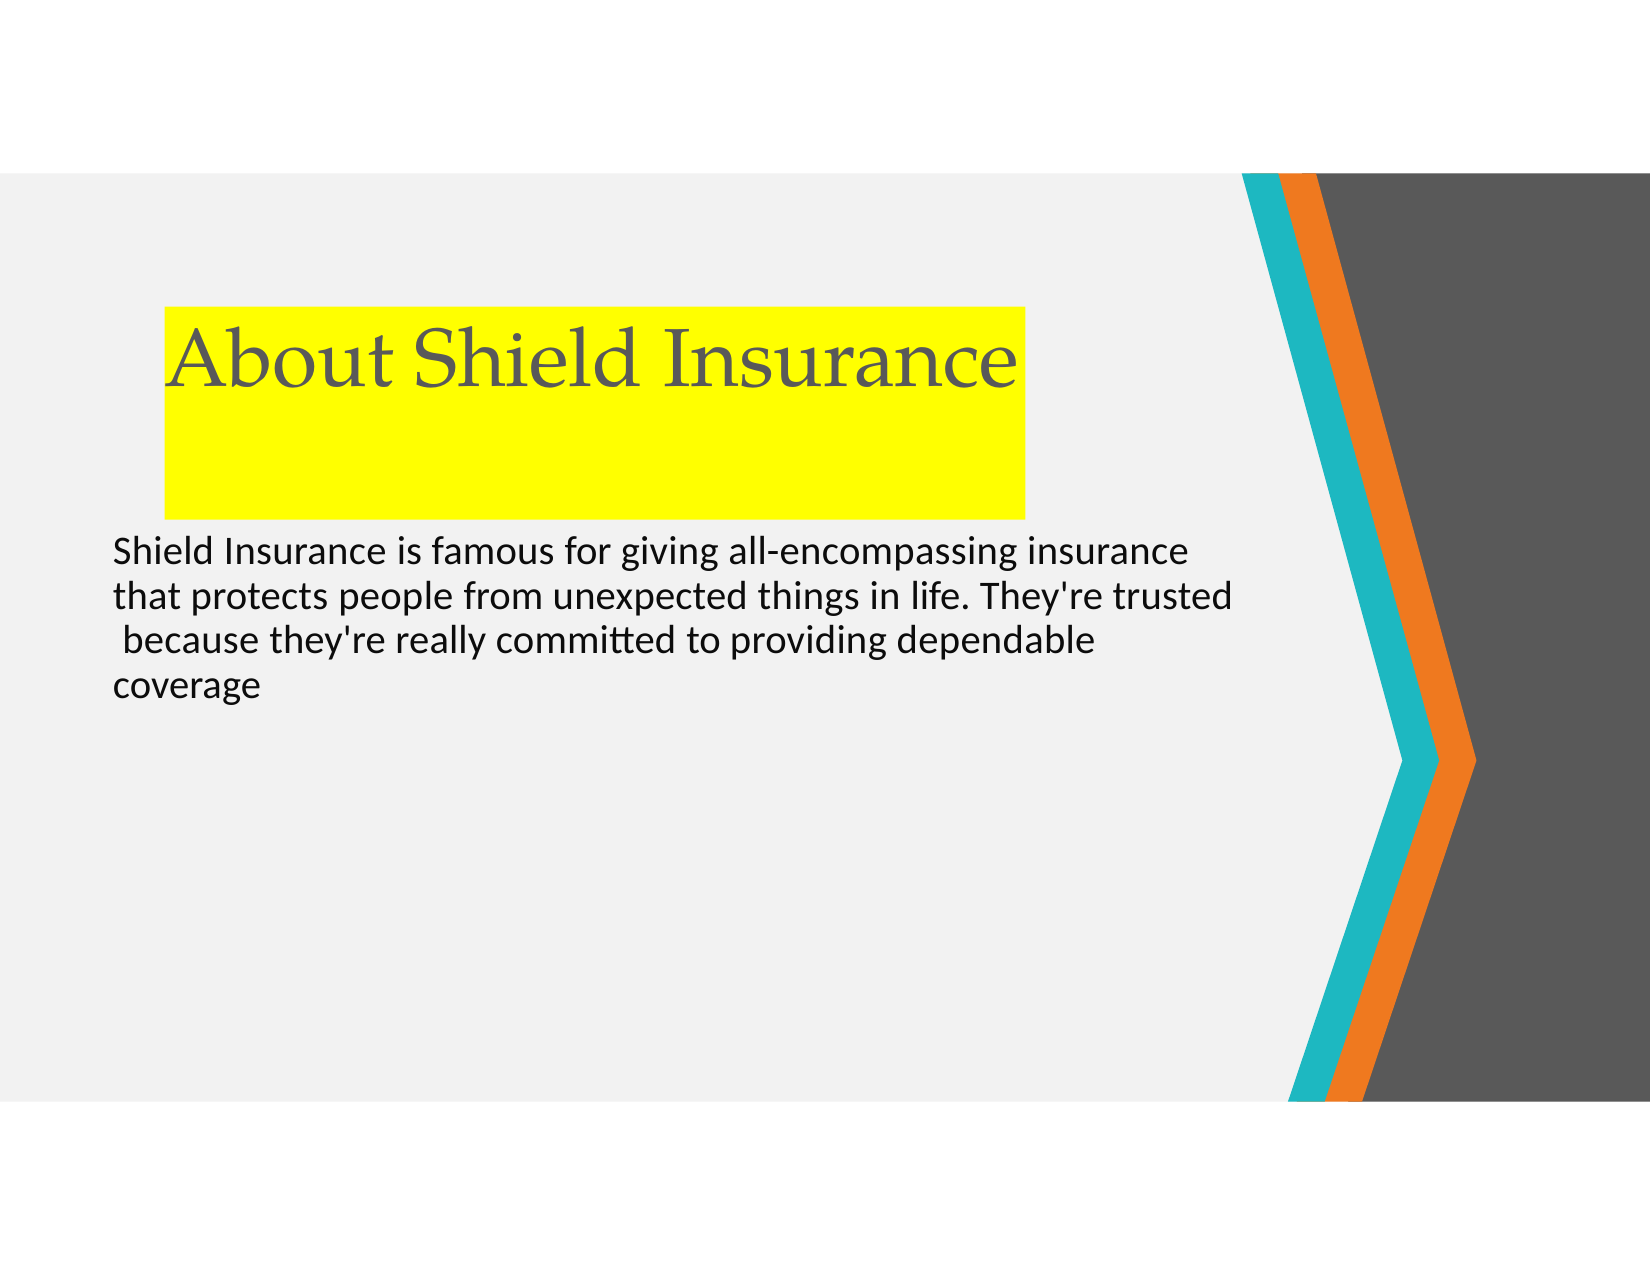

# About Shield Insurance
Shield Insurance is famous for giving all-encompassing insurance  that protects people from unexpected things in life. They're trusted  because they're really committed to providing dependable  coverage